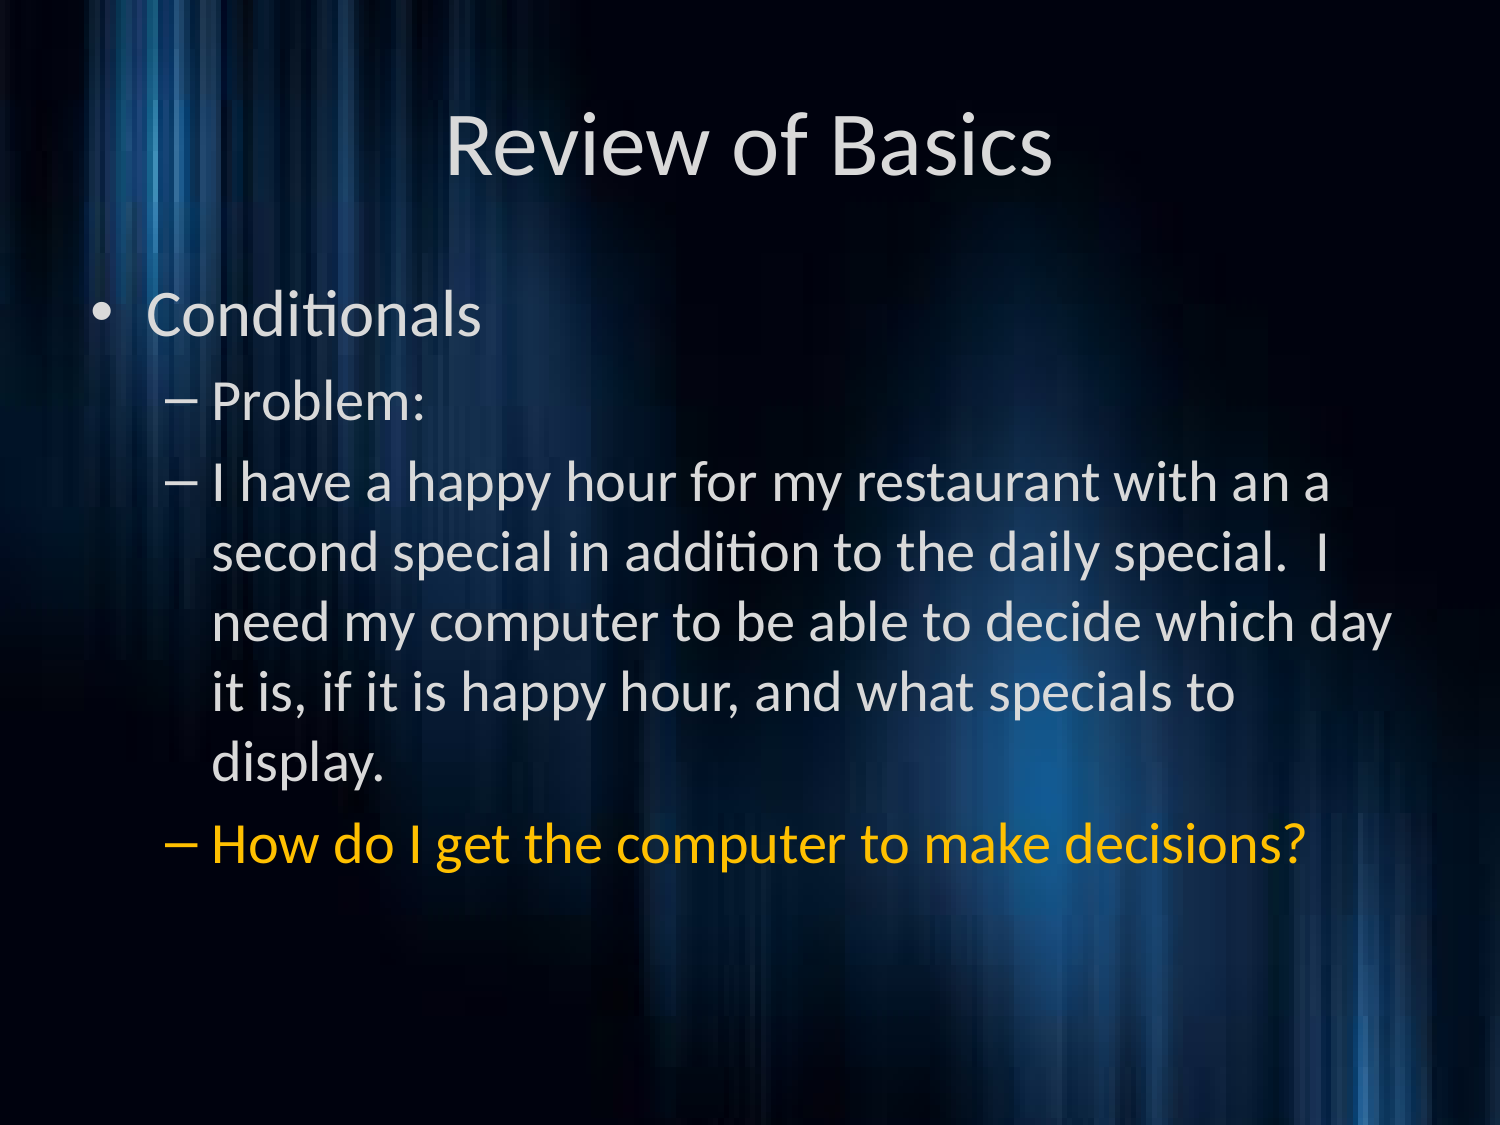

# Review of Basics
Conditionals
Problem:
I have a happy hour for my restaurant with an a second special in addition to the daily special.  I need my computer to be able to decide which day it is, if it is happy hour, and what specials to display.
How do I get the computer to make decisions?